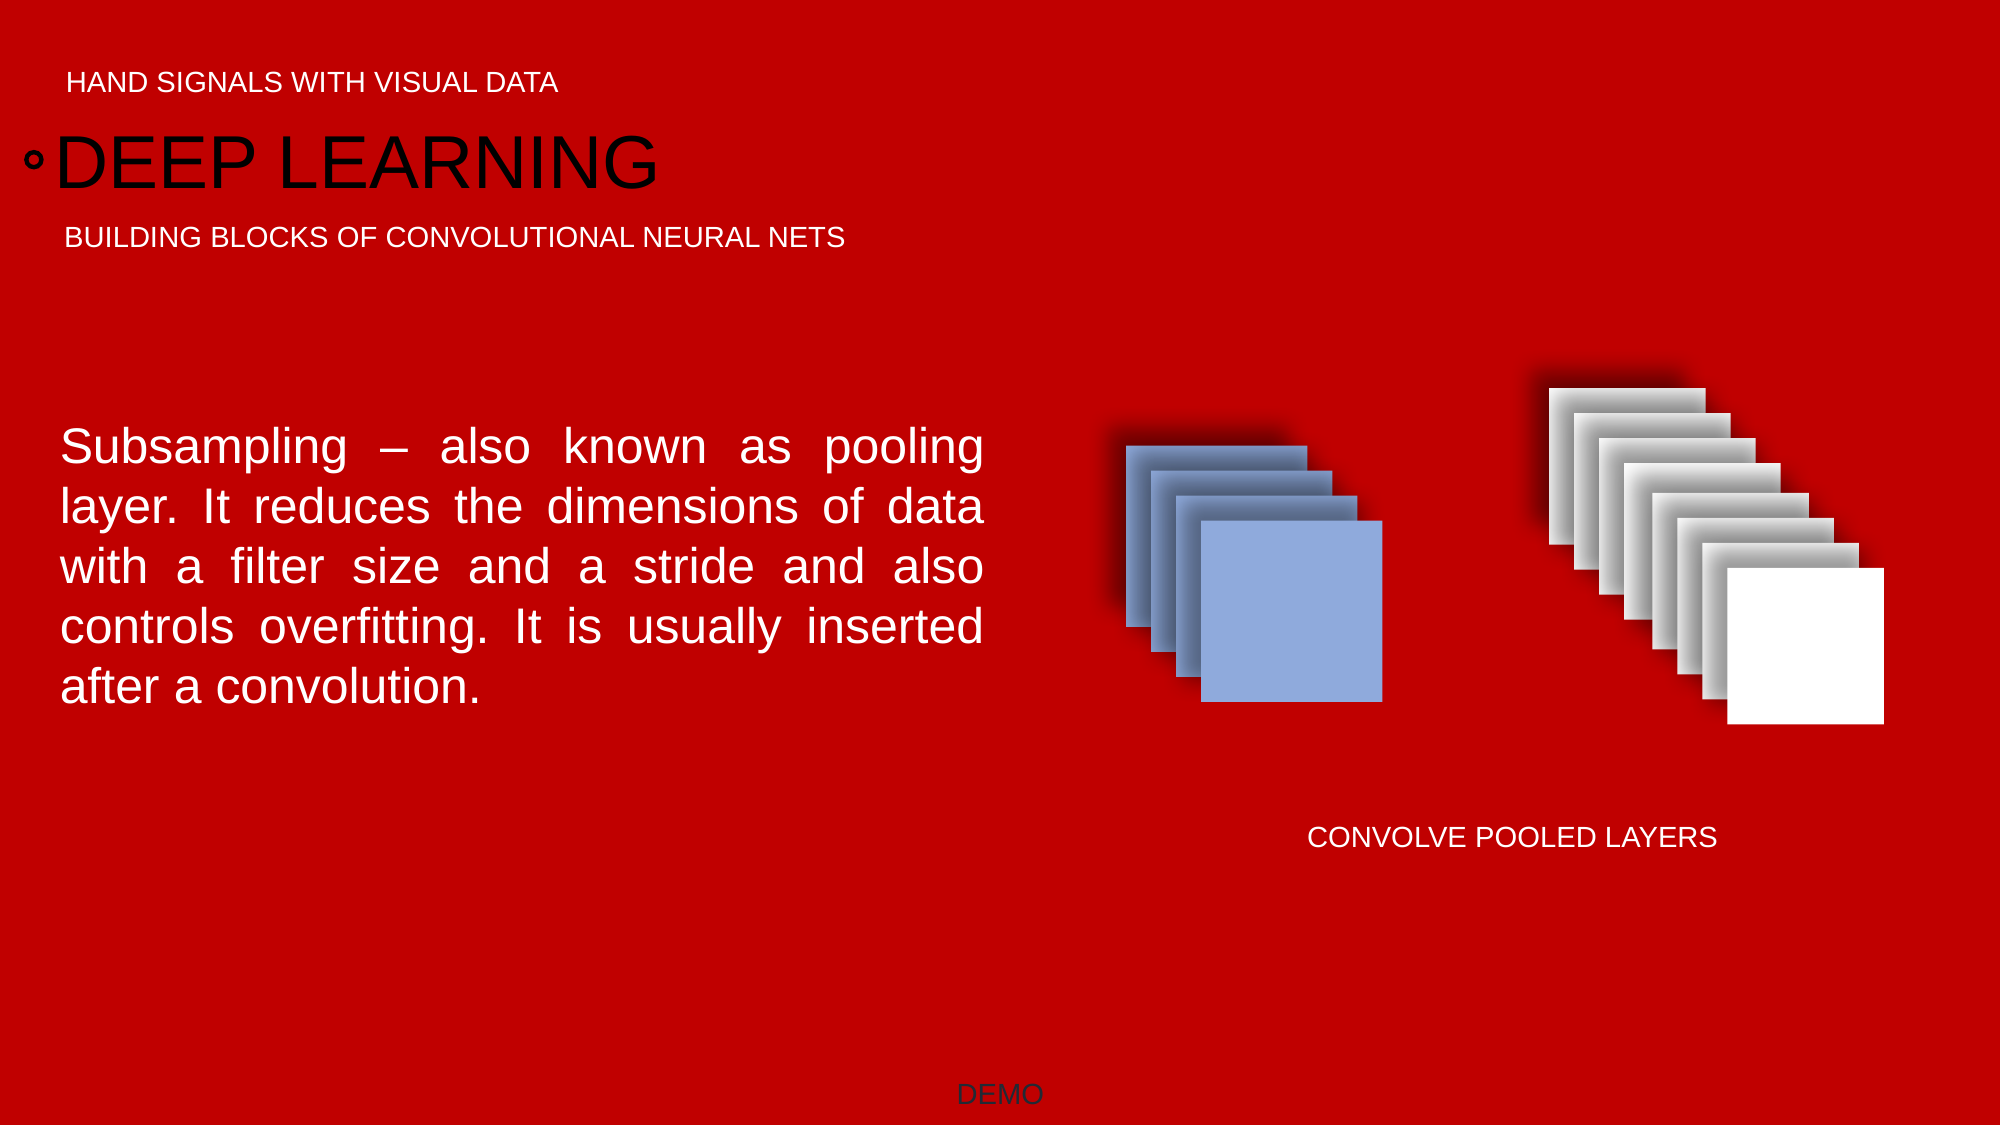

HAND SIGNALS WITH VISUAL DATA
DEEP LEARNING

BUILDING BLOCKS OF CONVOLUTIONAL NEURAL NETS

Subsampling – also known as pooling layer. It reduces the dimensions of data with a filter size and a stride and also controls overfitting. It is usually inserted after a convolution.

CONVOLVE POOLED LAYERS
DEMO
Activation – controls how information flows from one layer to another.

ReLU stands for rectified linear unit and is a type of activation function. Simply, allows activation when filter is outputs a positive value.
Fully connected – connects all neurons in a layer from its previous layer to its sub-layers.